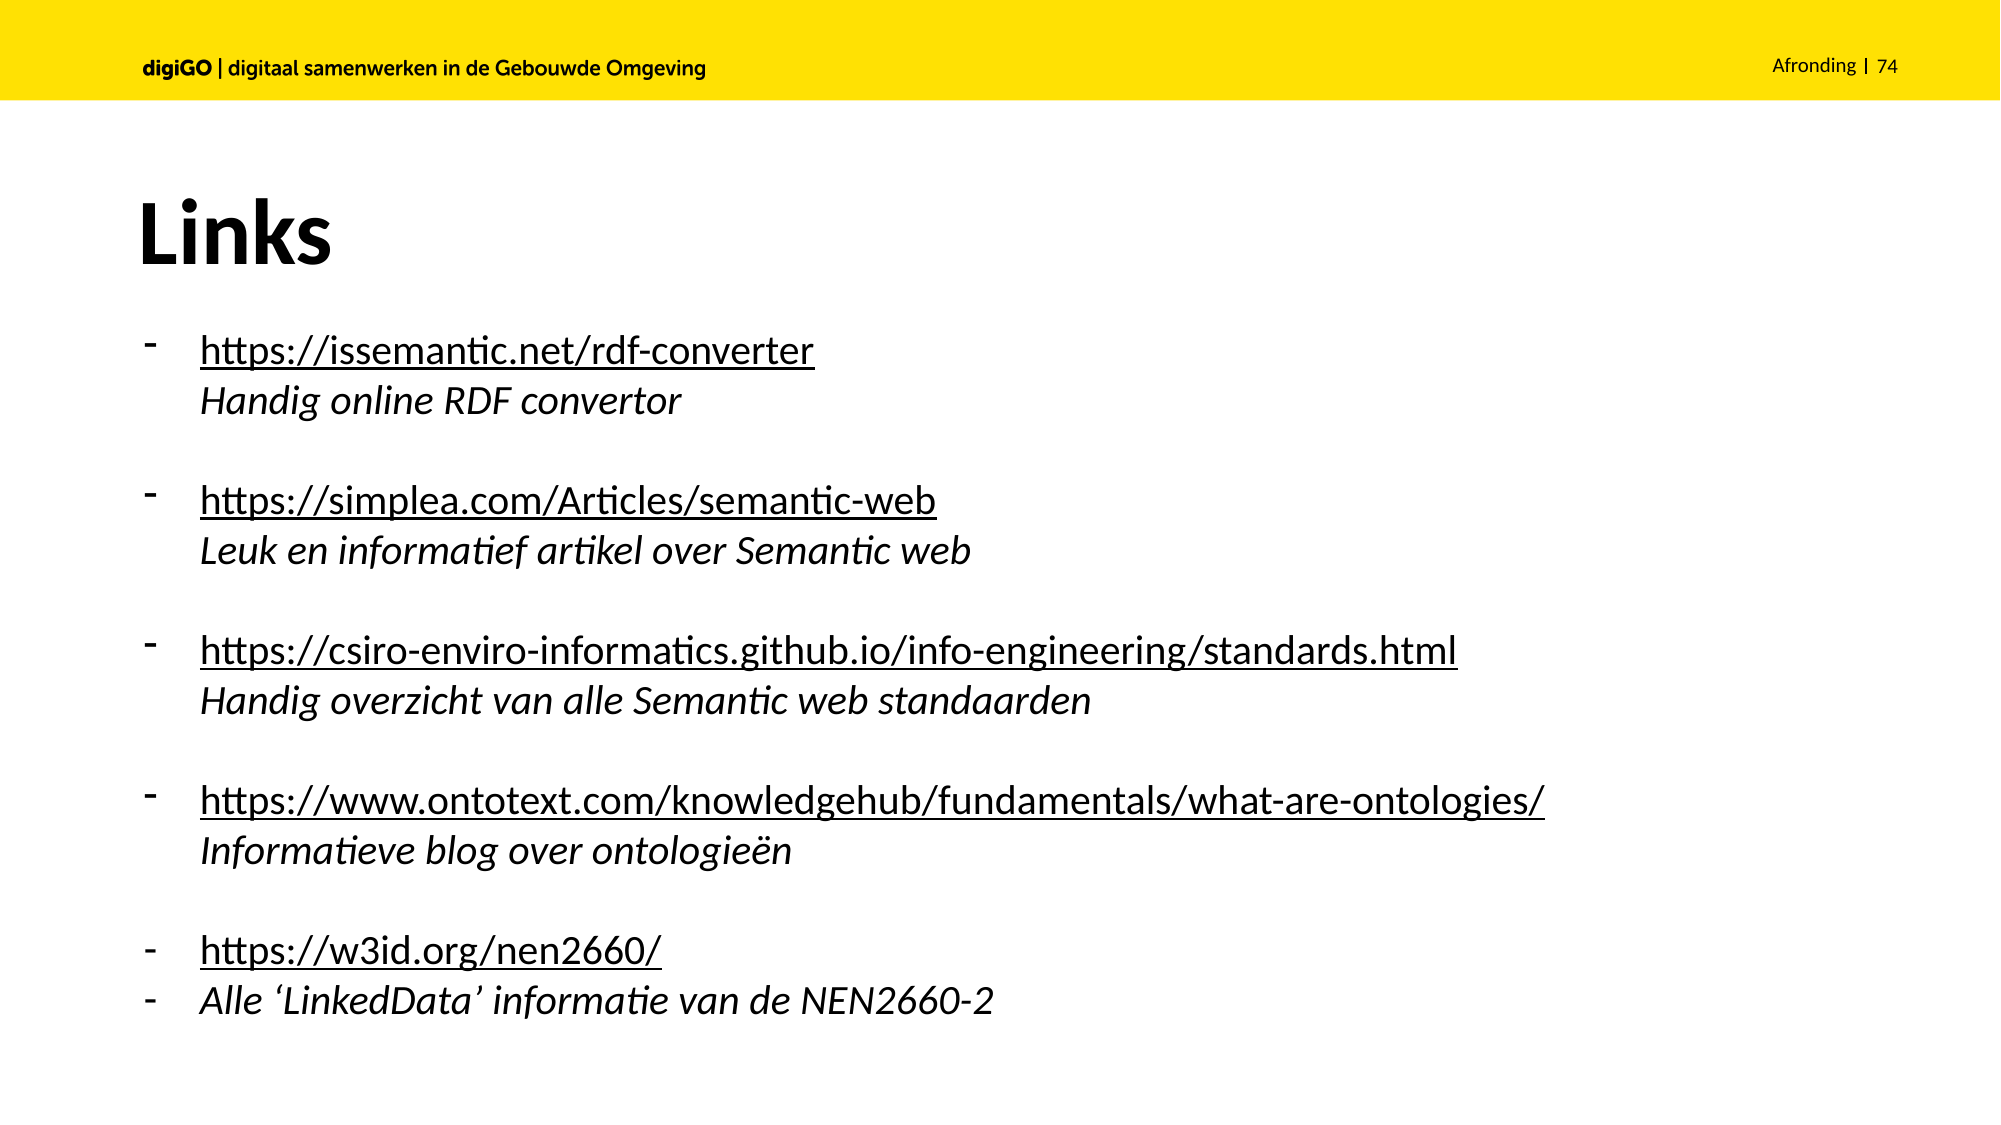

Afronding
74
# Links
https://issemantic.net/rdf-converter
Handig online RDF convertor

https://simplea.com/Articles/semantic-web
Leuk en informatief artikel over Semantic web

https://csiro-enviro-informatics.github.io/info-engineering/standards.html
Handig overzicht van alle Semantic web standaarden

https://www.ontotext.com/knowledgehub/fundamentals/what-are-ontologies/
Informatieve blog over ontologieën

https://w3id.org/nen2660/
Alle ‘LinkedData’ informatie van de NEN2660-2